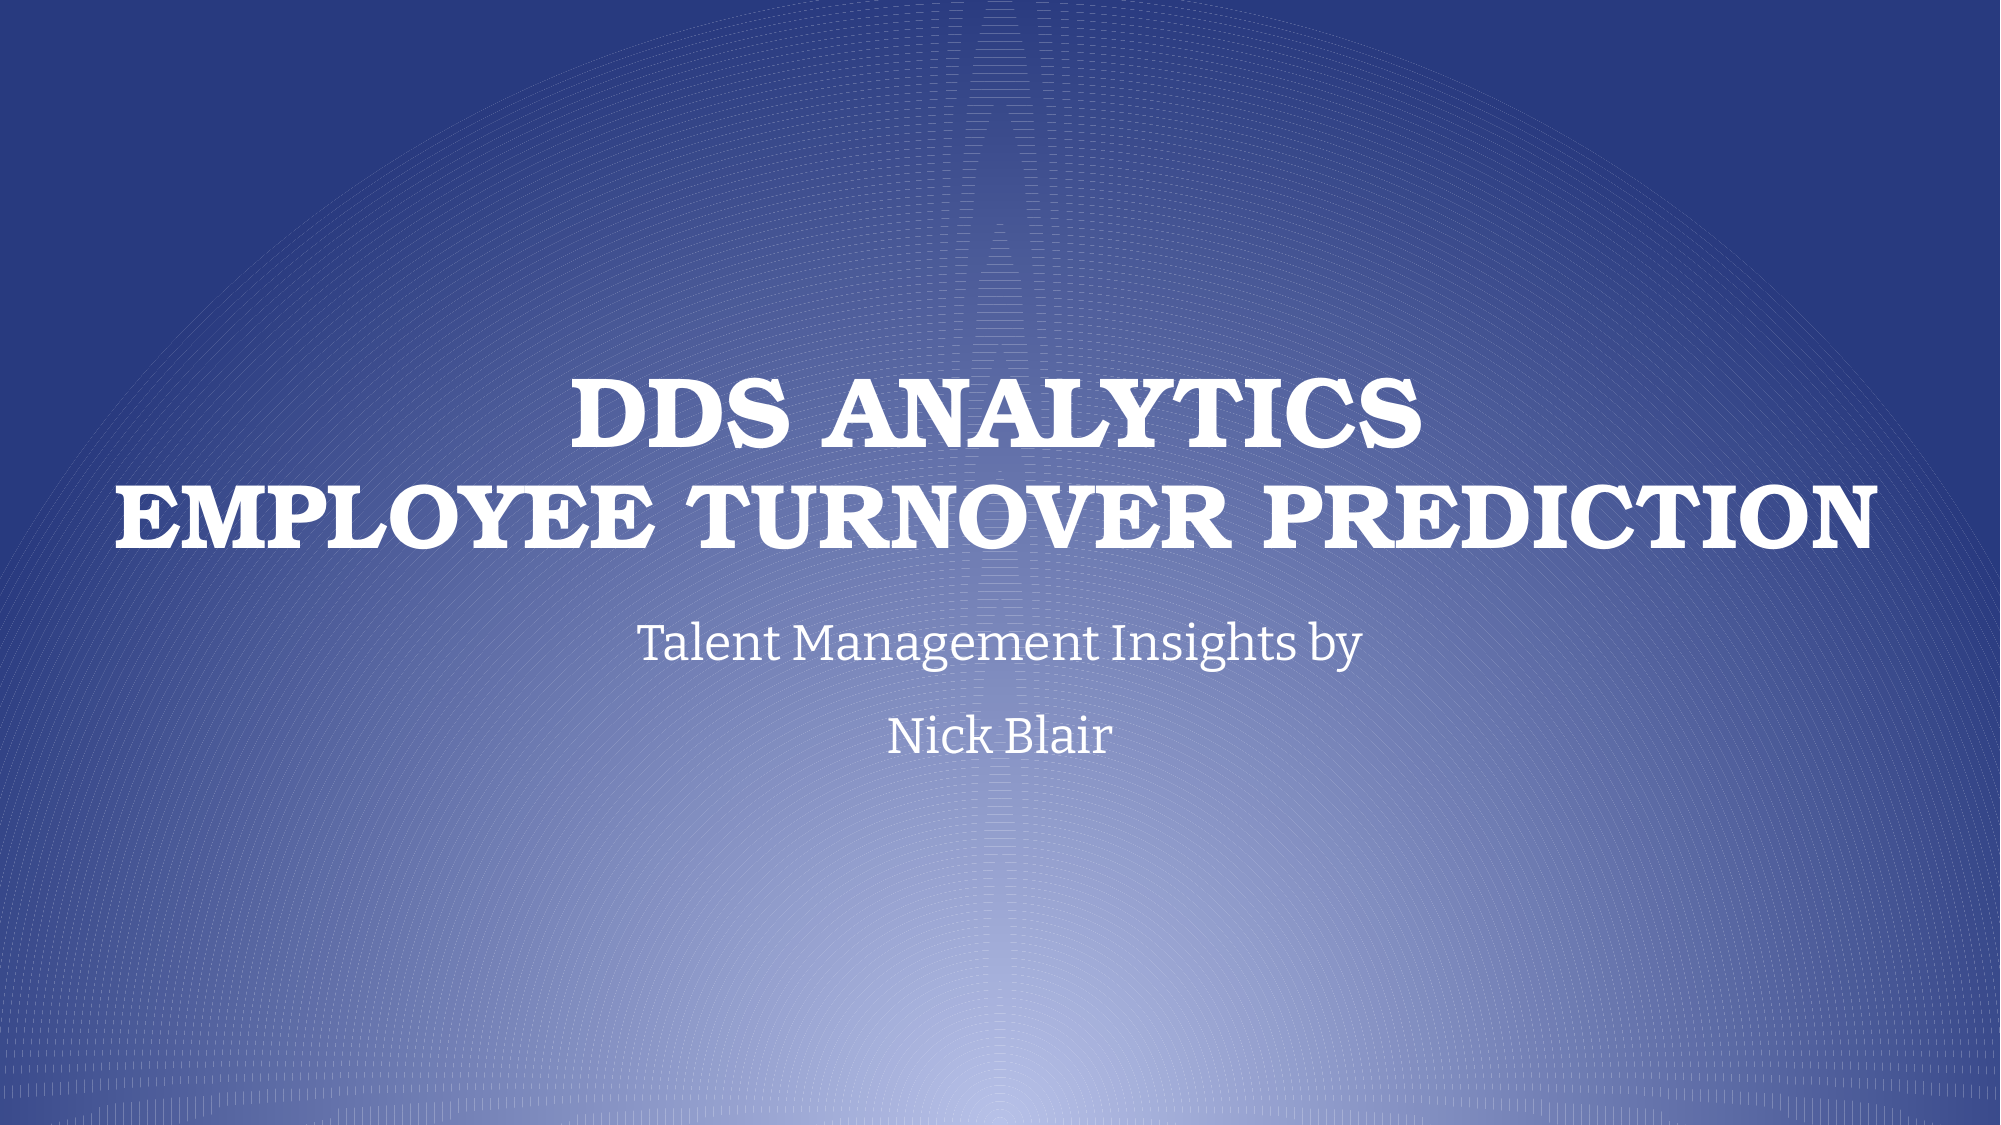

# DDS Analytics Employee Turnover Prediction
Talent Management Insights by
Nick Blair